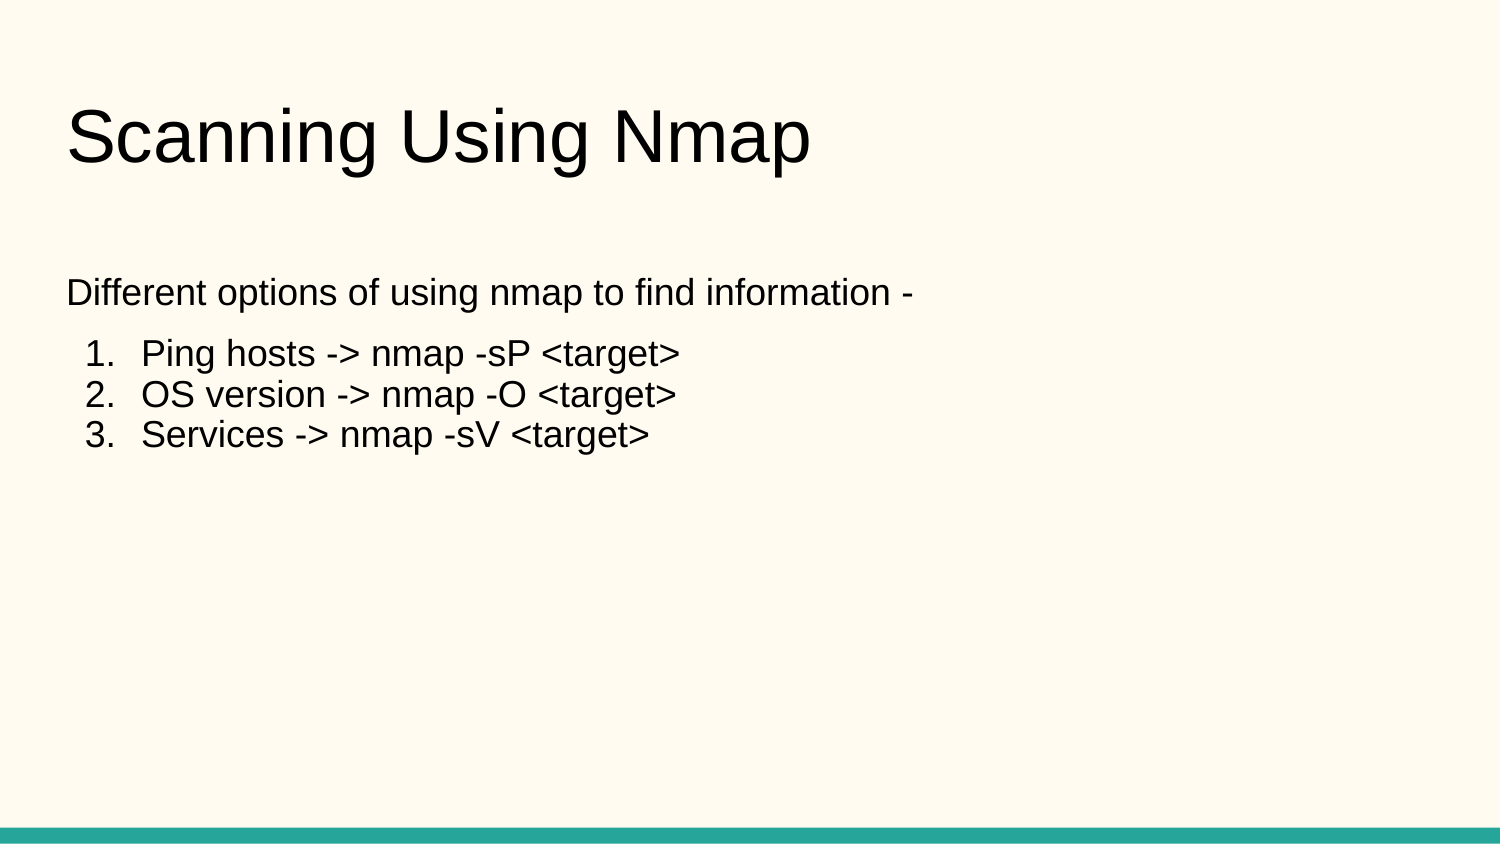

# Scanning Using Nmap

Different options of using nmap to find information -
Ping hosts -> nmap -sP <target>
OS version -> nmap -O <target>
Services -> nmap -sV <target>